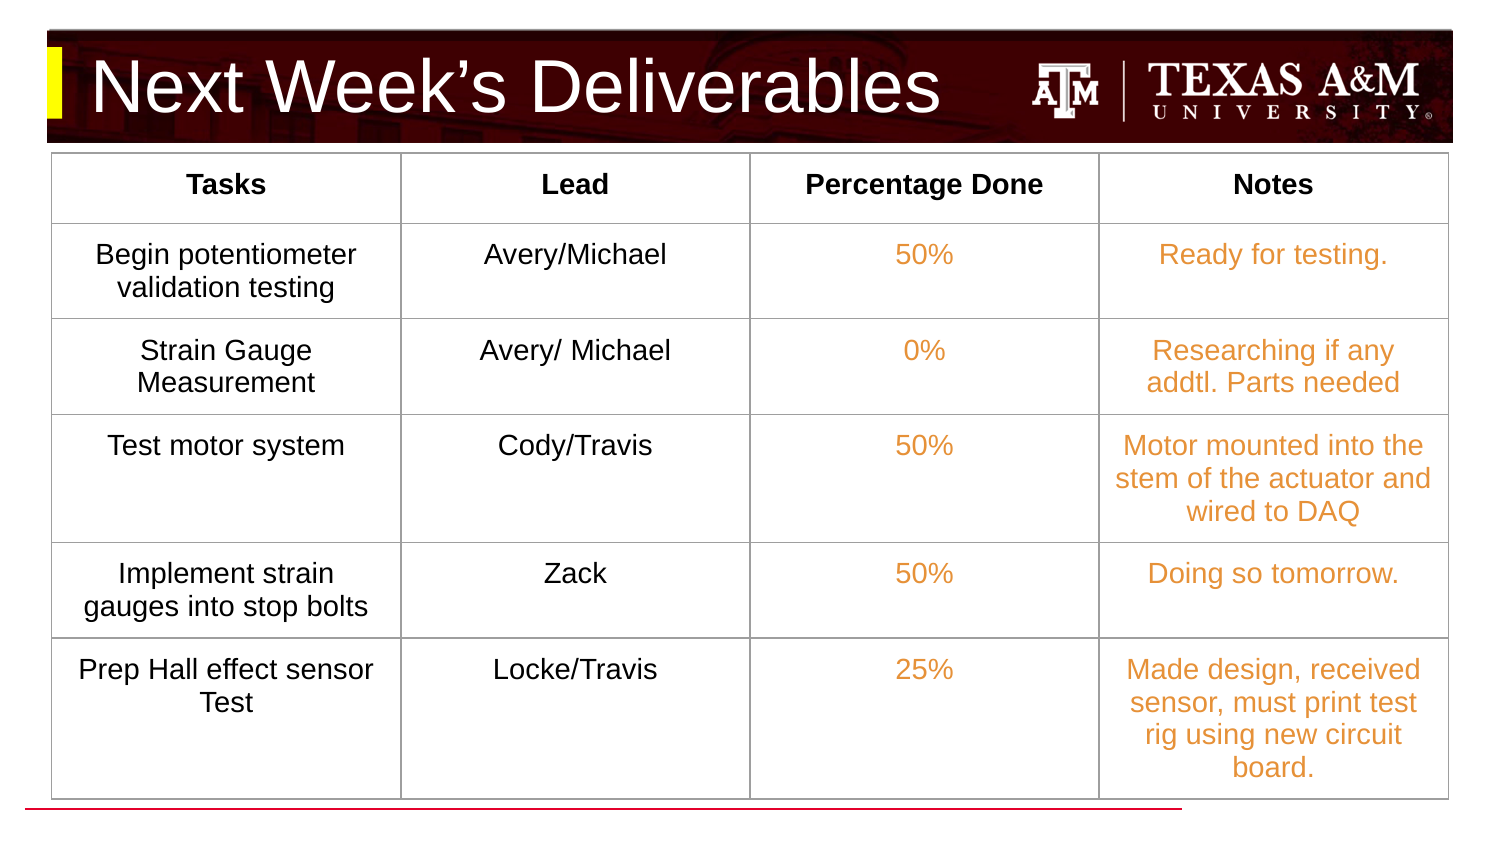

# Next Week’s Deliverables
| Tasks | Lead | Percentage Done | Notes |
| --- | --- | --- | --- |
| Begin potentiometer validation testing | Avery/Michael | 50% | Ready for testing. |
| Strain Gauge Measurement | Avery/ Michael | 0% | Researching if any addtl. Parts needed |
| Test motor system | Cody/Travis | 50% | Motor mounted into the stem of the actuator and wired to DAQ |
| Implement strain gauges into stop bolts | Zack | 50% | Doing so tomorrow. |
| Prep Hall effect sensor Test | Locke/Travis | 25% | Made design, received sensor, must print test rig using new circuit board. |